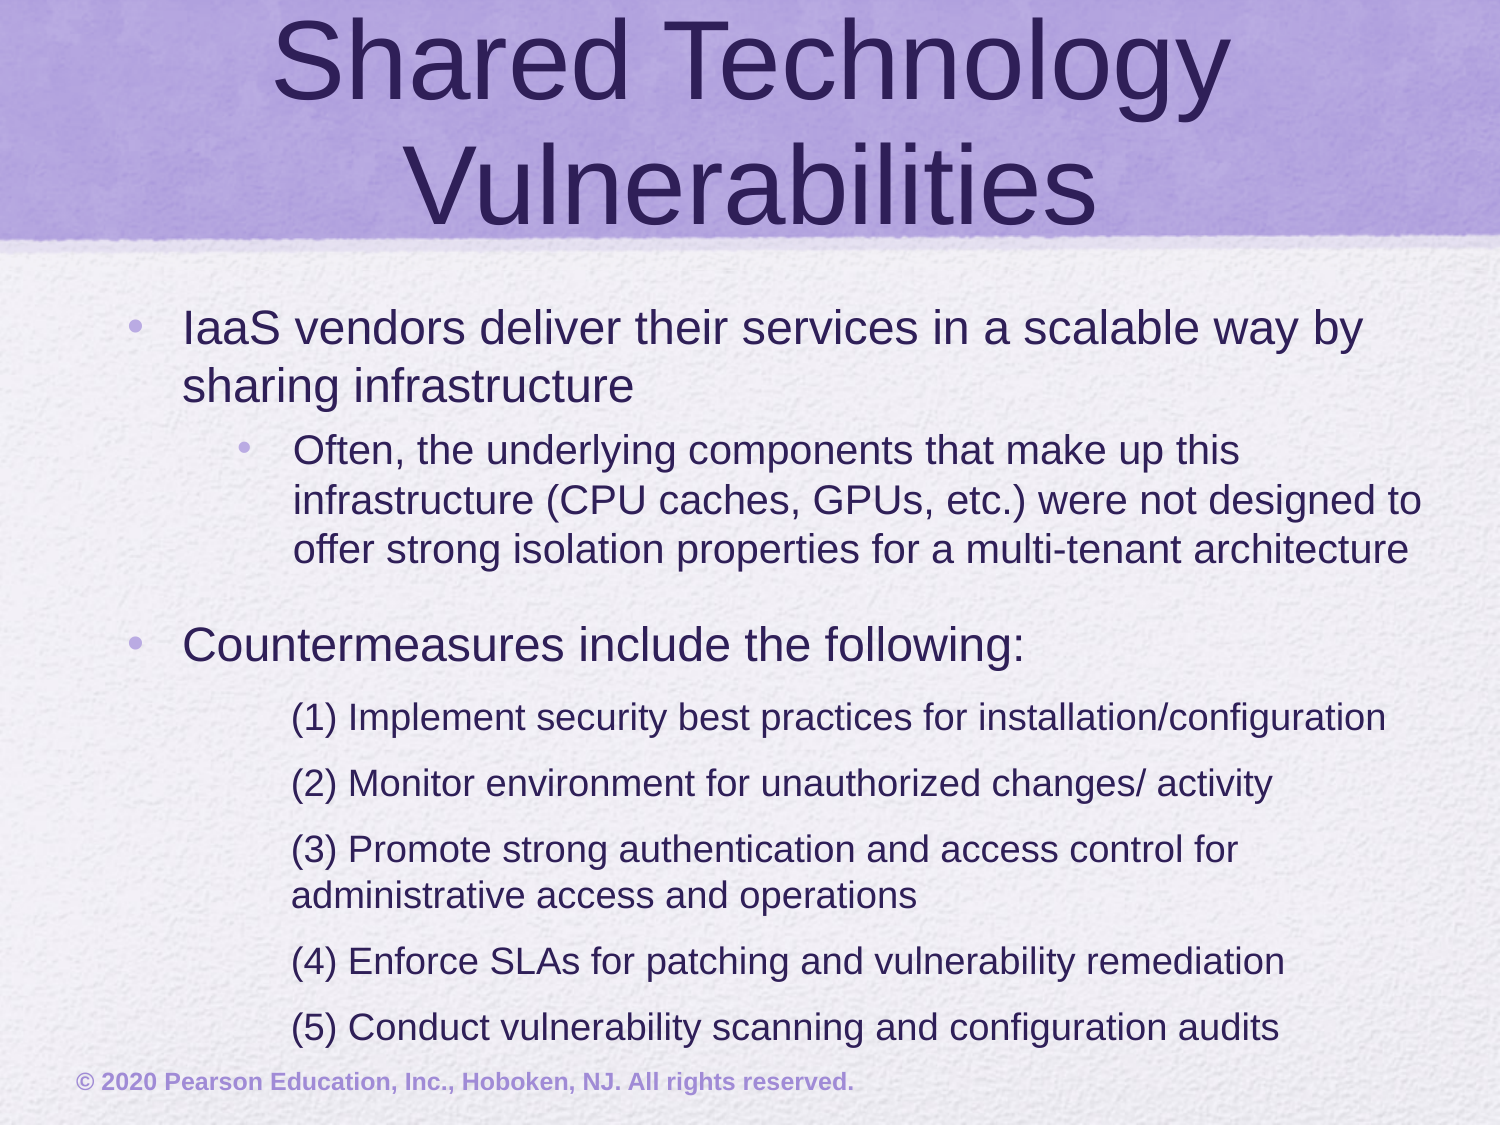

# Shared Technology Vulnerabilities
IaaS vendors deliver their services in a scalable way by sharing infrastructure
Often, the underlying components that make up this infrastructure (CPU caches, GPUs, etc.) were not designed to offer strong isolation properties for a multi-tenant architecture
Countermeasures include the following:
(1) Implement security best practices for installation/configuration
(2) Monitor environment for unauthorized changes/ activity
(3) Promote strong authentication and access control for administrative access and operations
(4) Enforce SLAs for patching and vulnerability remediation
(5) Conduct vulnerability scanning and configuration audits

© 2020 Pearson Education, Inc., Hoboken, NJ. All rights reserved.